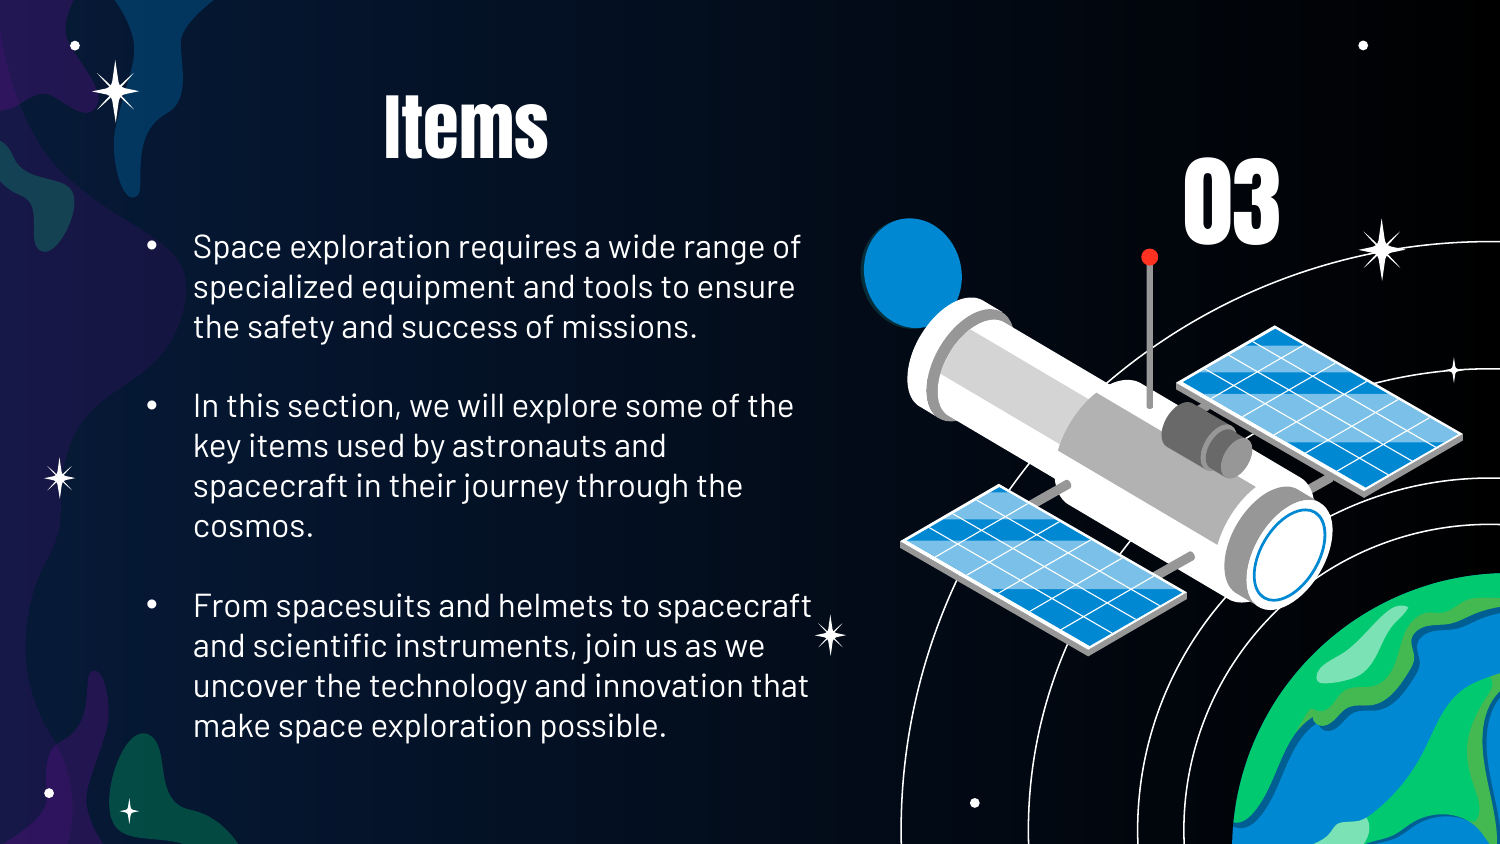

# Items
03
Space exploration requires a wide range of specialized equipment and tools to ensure the safety and success of missions.

In this section, we will explore some of the key items used by astronauts and spacecraft in their journey through the cosmos.

From spacesuits and helmets to spacecraft and scientific instruments, join us as we uncover the technology and innovation that make space exploration possible.